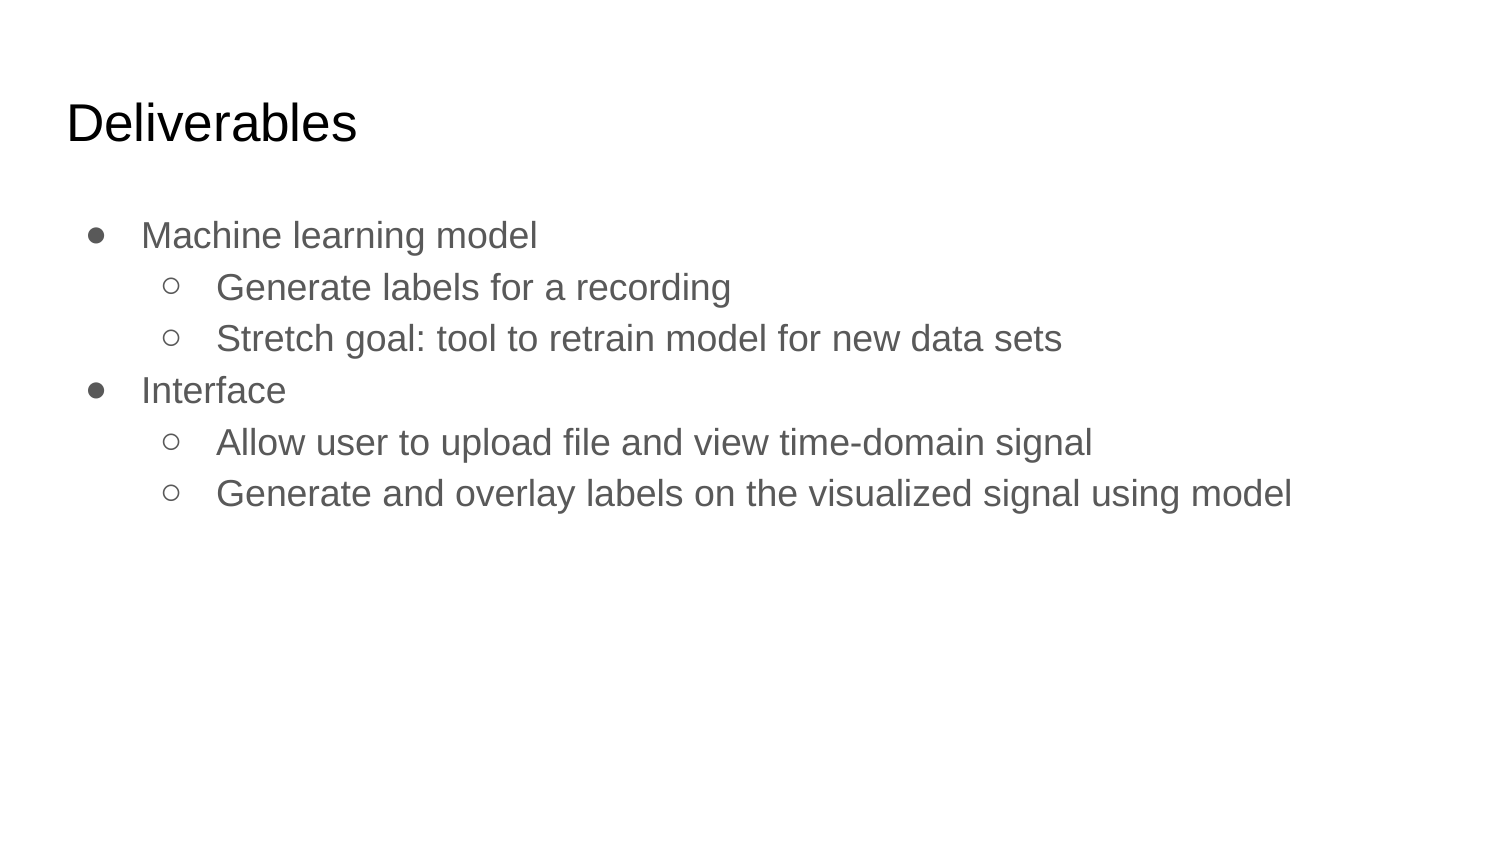

# Deliverables
Machine learning model
Generate labels for a recording
Stretch goal: tool to retrain model for new data sets
Interface
Allow user to upload file and view time-domain signal
Generate and overlay labels on the visualized signal using model